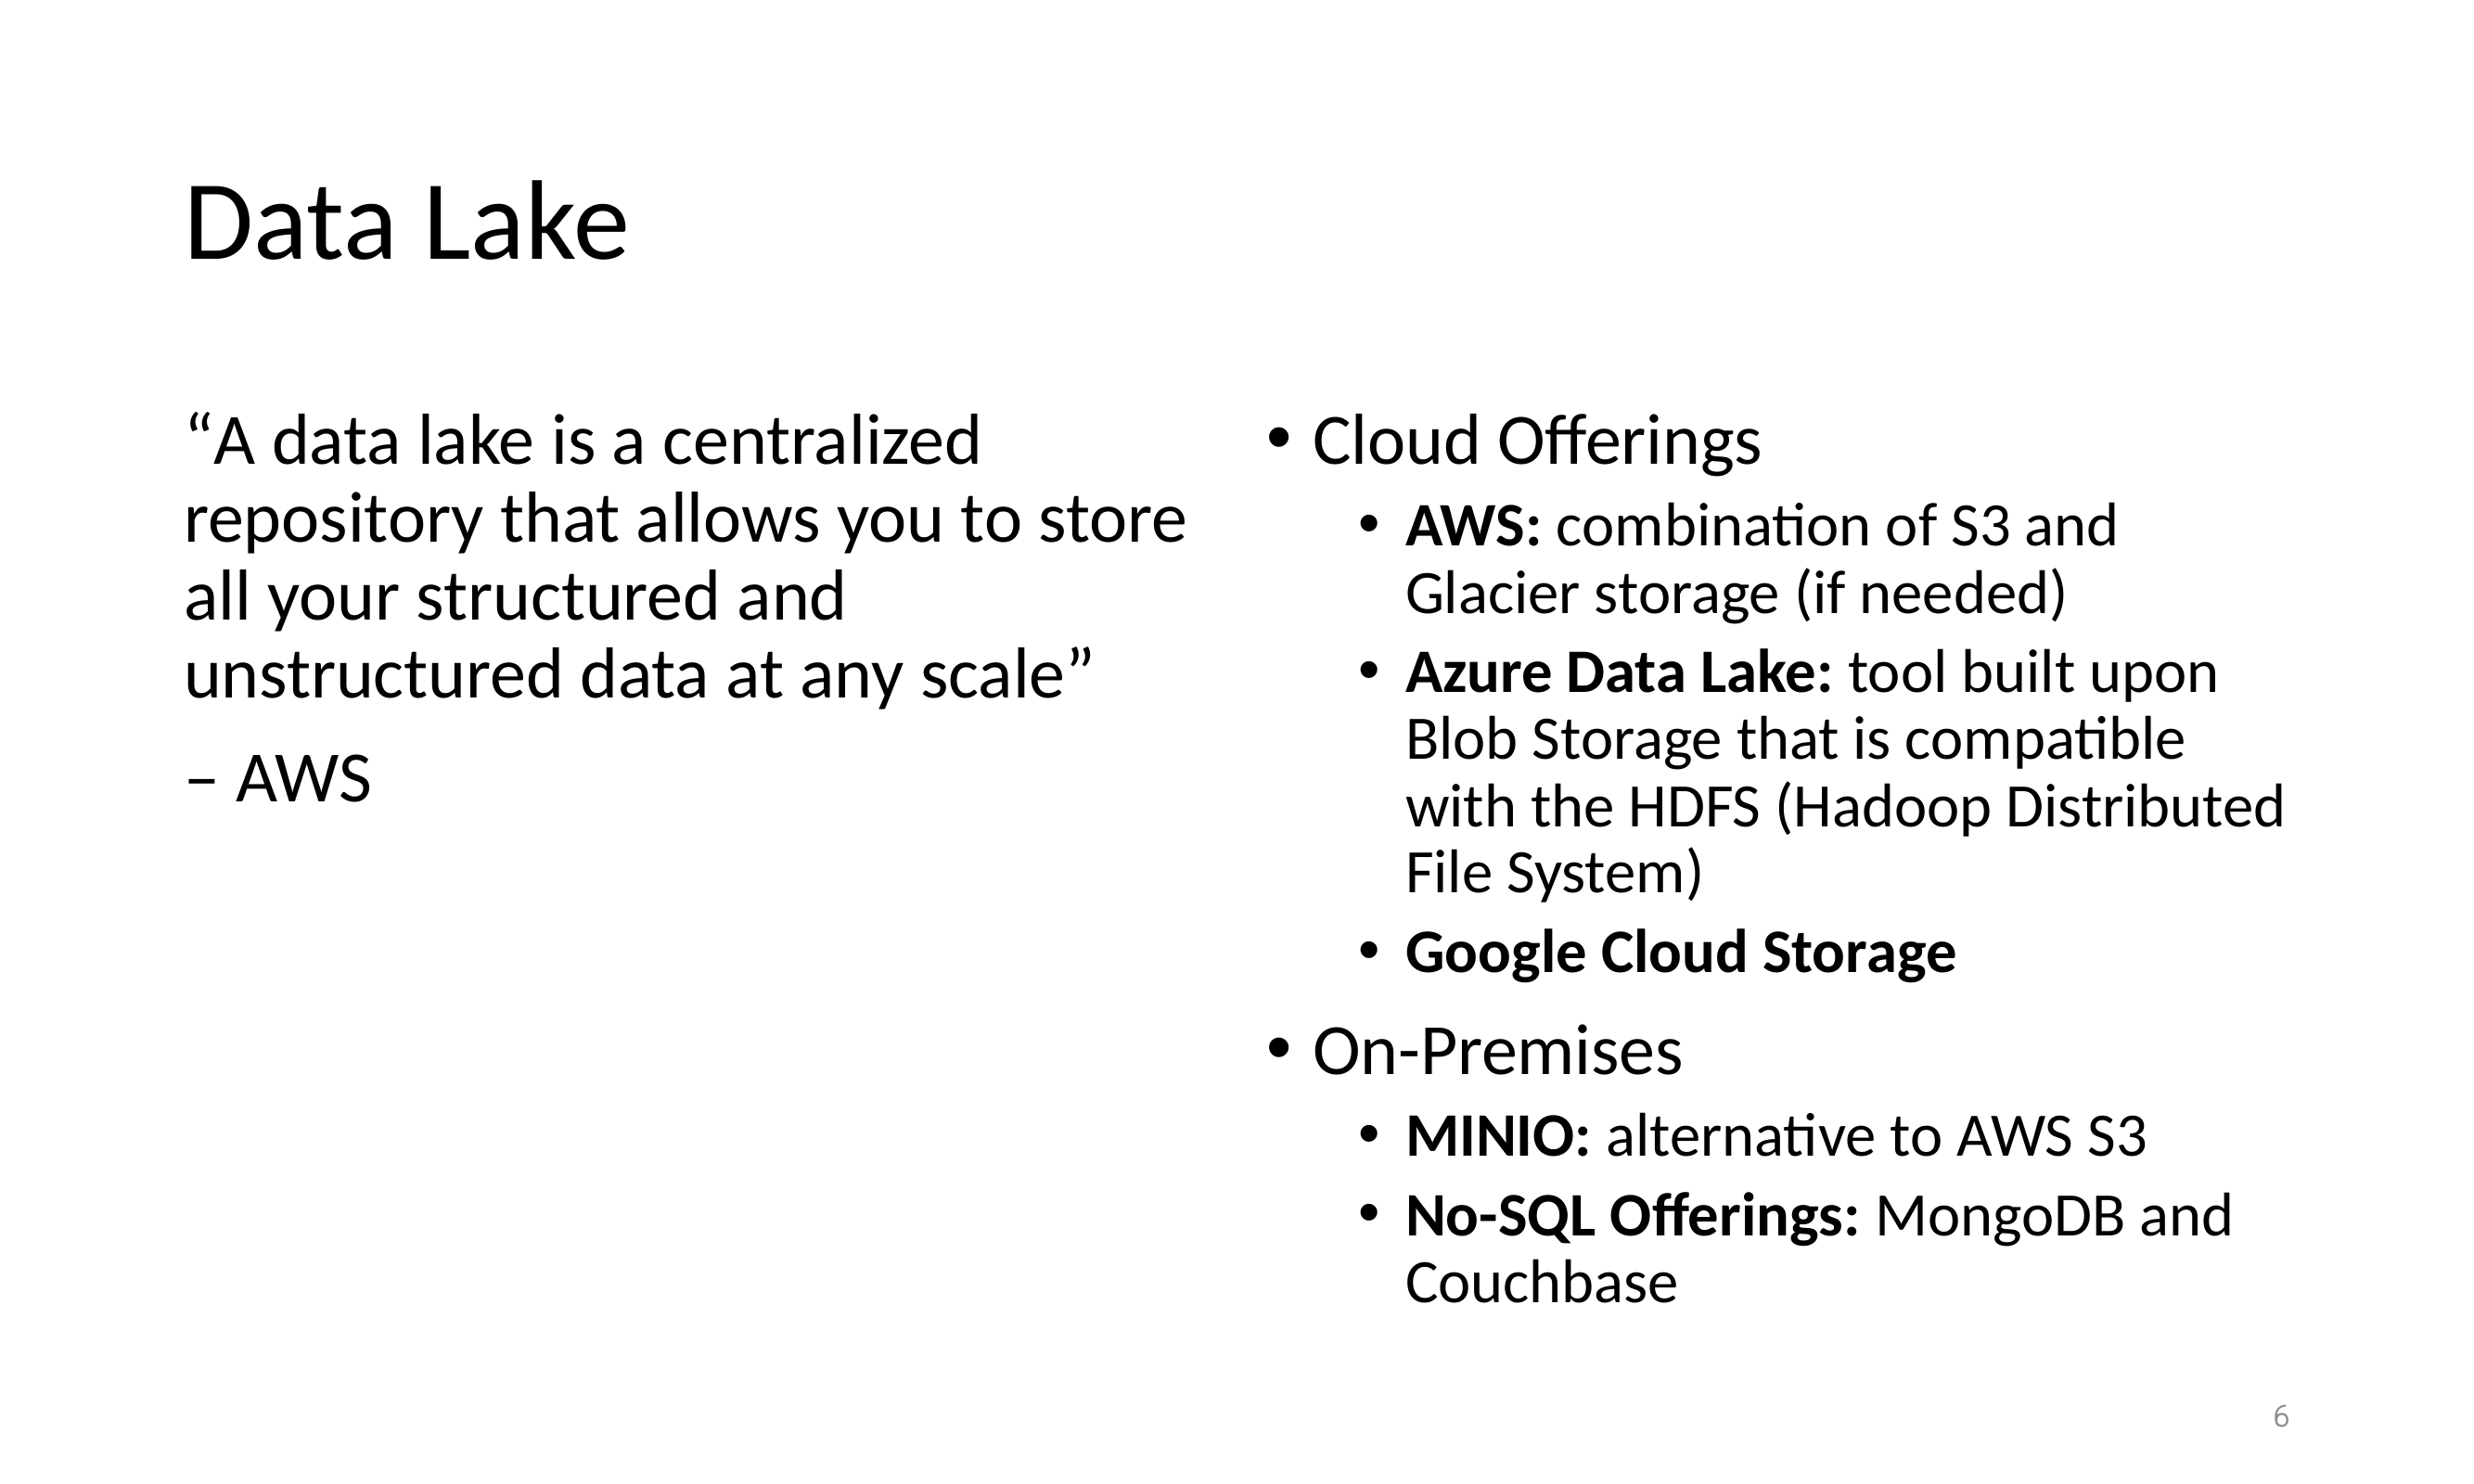

# Data Lake
“A data lake is a centralized repository that allows you to store all your structured and unstructured data at any scale”
– AWS

Cloud Offerings
AWS: combination of S3 and Glacier storage (if needed)
Azure Data Lake: tool built upon Blob Storage that is compatible with the HDFS (Hadoop Distributed File System)
Google Cloud Storage
On-Premises
MINIO: alternative to AWS S3
No-SQL Offerings: MongoDB and Couchbase

6